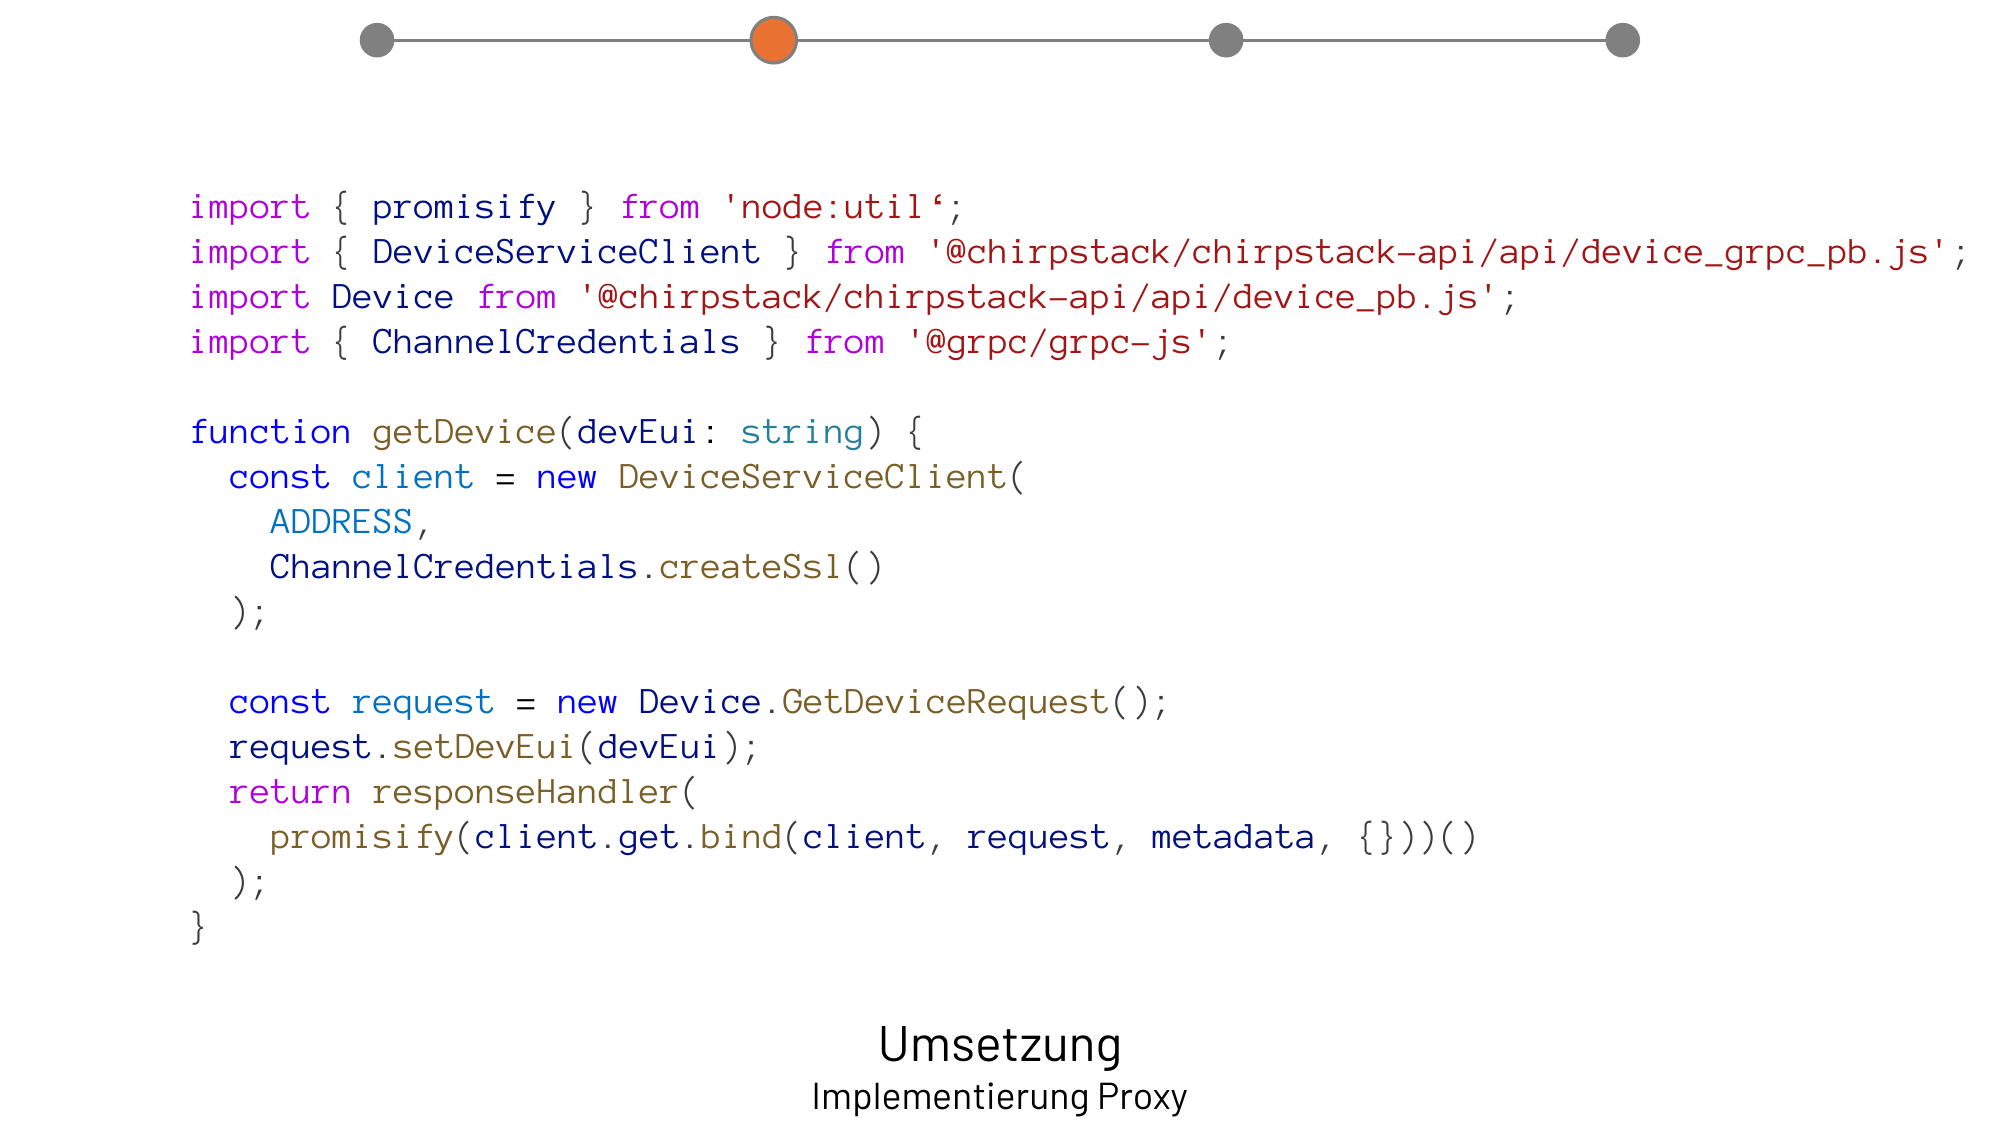

import { promisify } from 'node:util‘;
import { DeviceServiceClient } from '@chirpstack/chirpstack-api/api/device_grpc_pb.js';
import Device from '@chirpstack/chirpstack-api/api/device_pb.js';
import { ChannelCredentials } from '@grpc/grpc-js';

function getDevice(devEui: string) {
  const client = new DeviceServiceClient(
    ADDRESS,
    ChannelCredentials.createSsl()
  );
  const request = new Device.GetDeviceRequest();
  request.setDevEui(devEui);
  return responseHandler(
    promisify(client.get.bind(client, request, metadata, {}))()
  );
}
Umsetzung
Implementierung Proxy